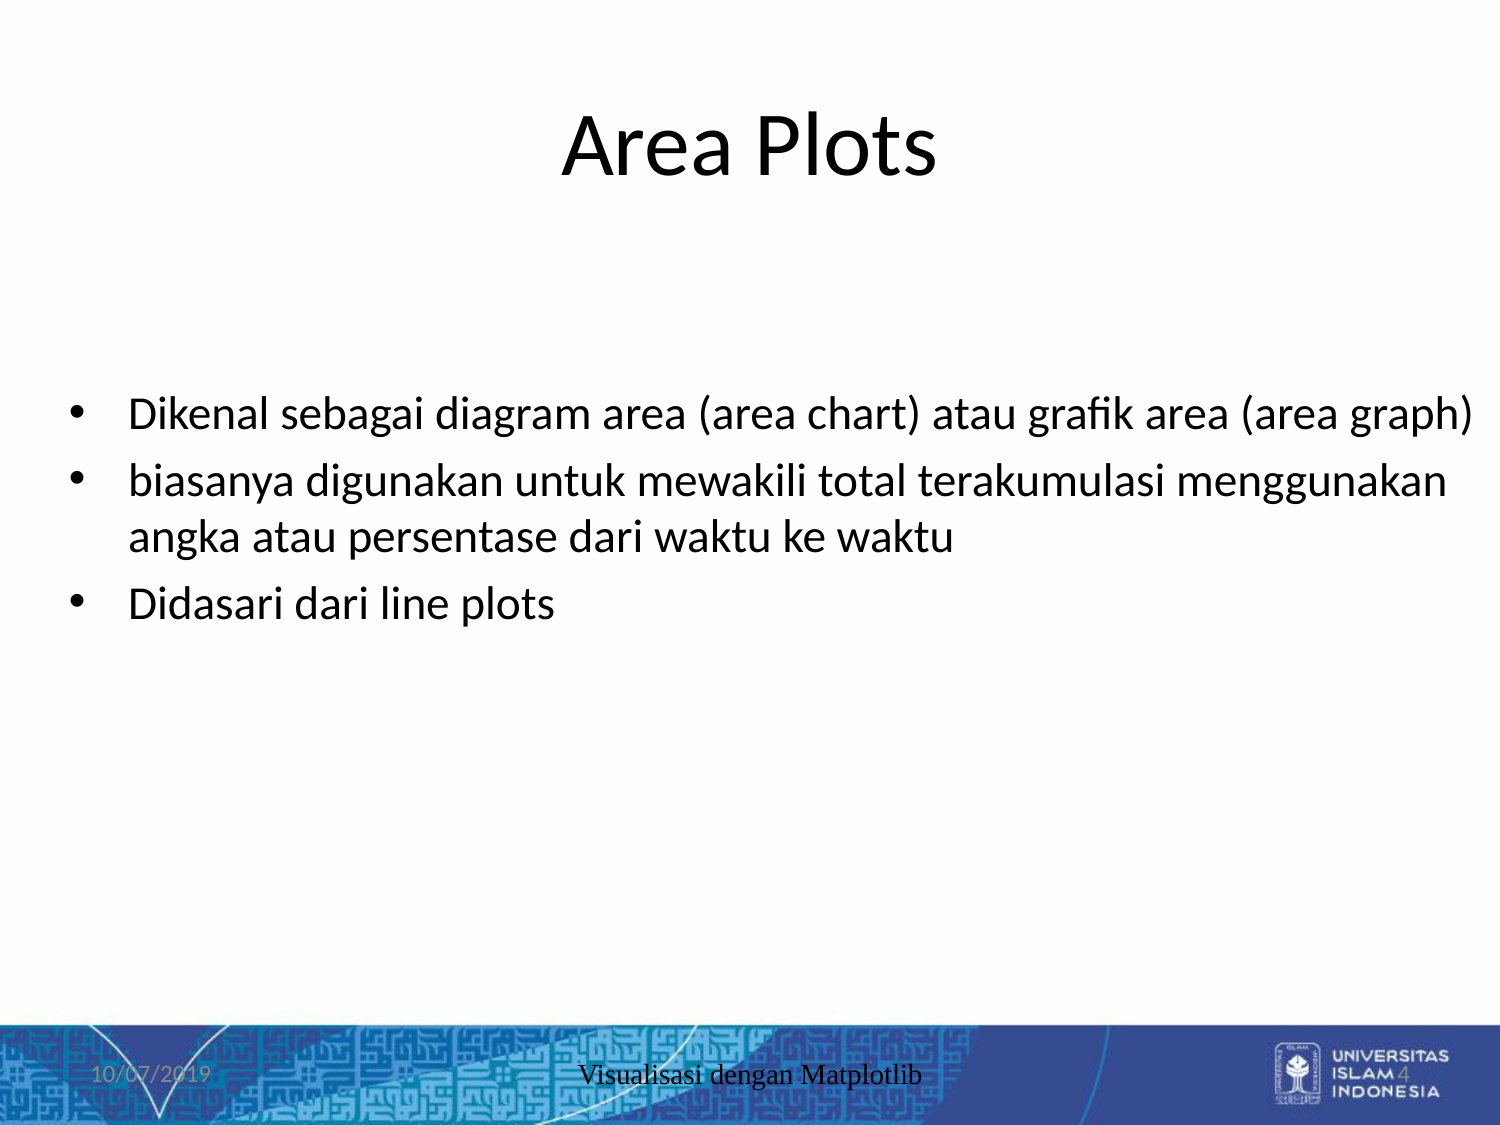

# Area Plots
Dikenal sebagai diagram area (area chart) atau grafik area (area graph)
biasanya digunakan untuk mewakili total terakumulasi menggunakan angka atau persentase dari waktu ke waktu
Didasari dari line plots
10/07/2019
Visualisasi dengan Matplotlib
4